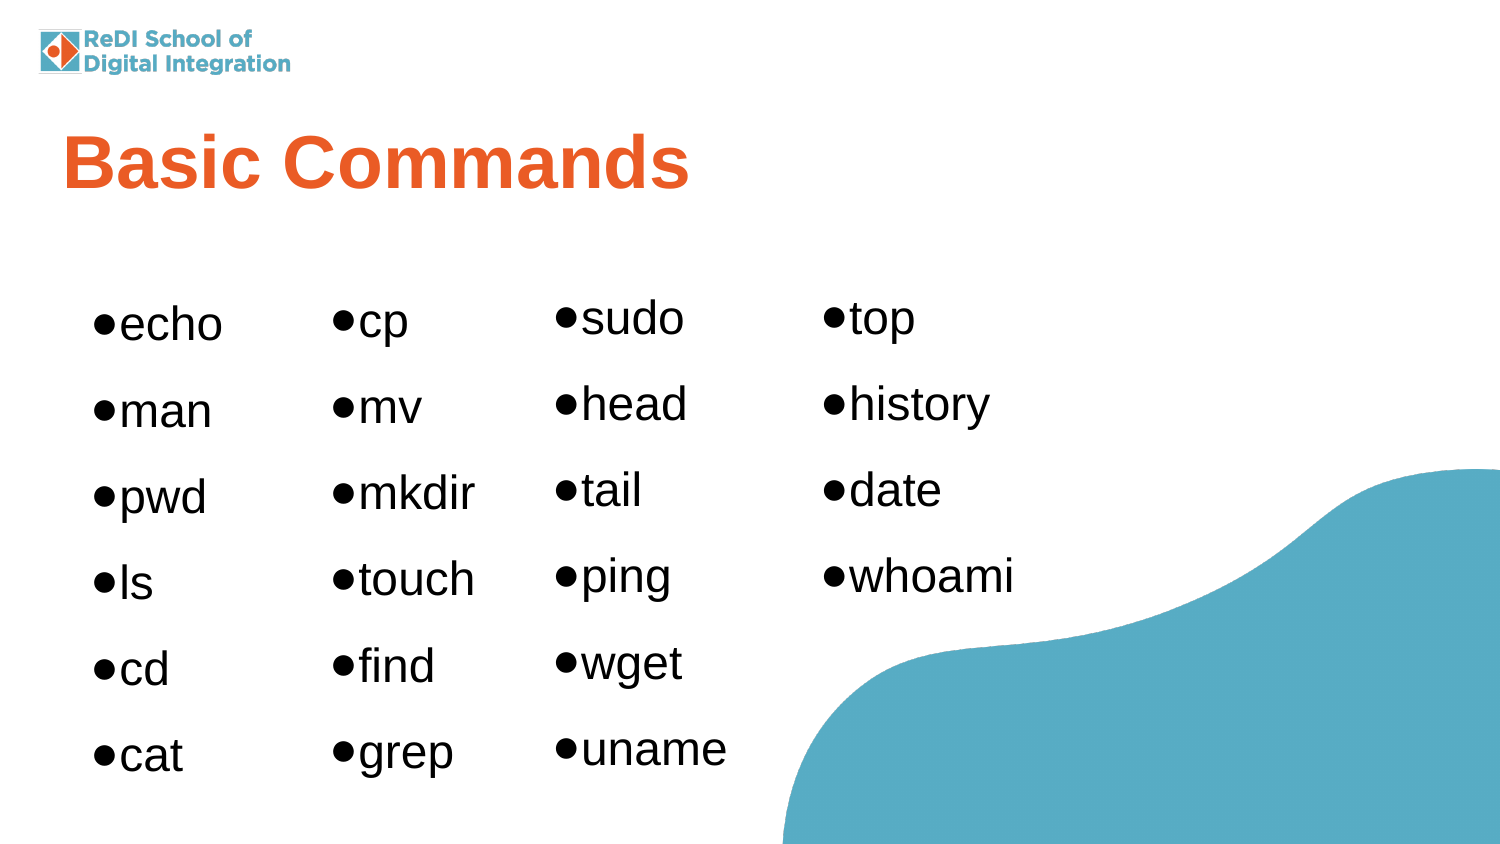

Basic Commands
top
history
date
whoami

sudo
head
tail
ping
wget
uname

cp
mv
mkdir
touch
find
grep

echo
man
pwd
ls
cd
cat